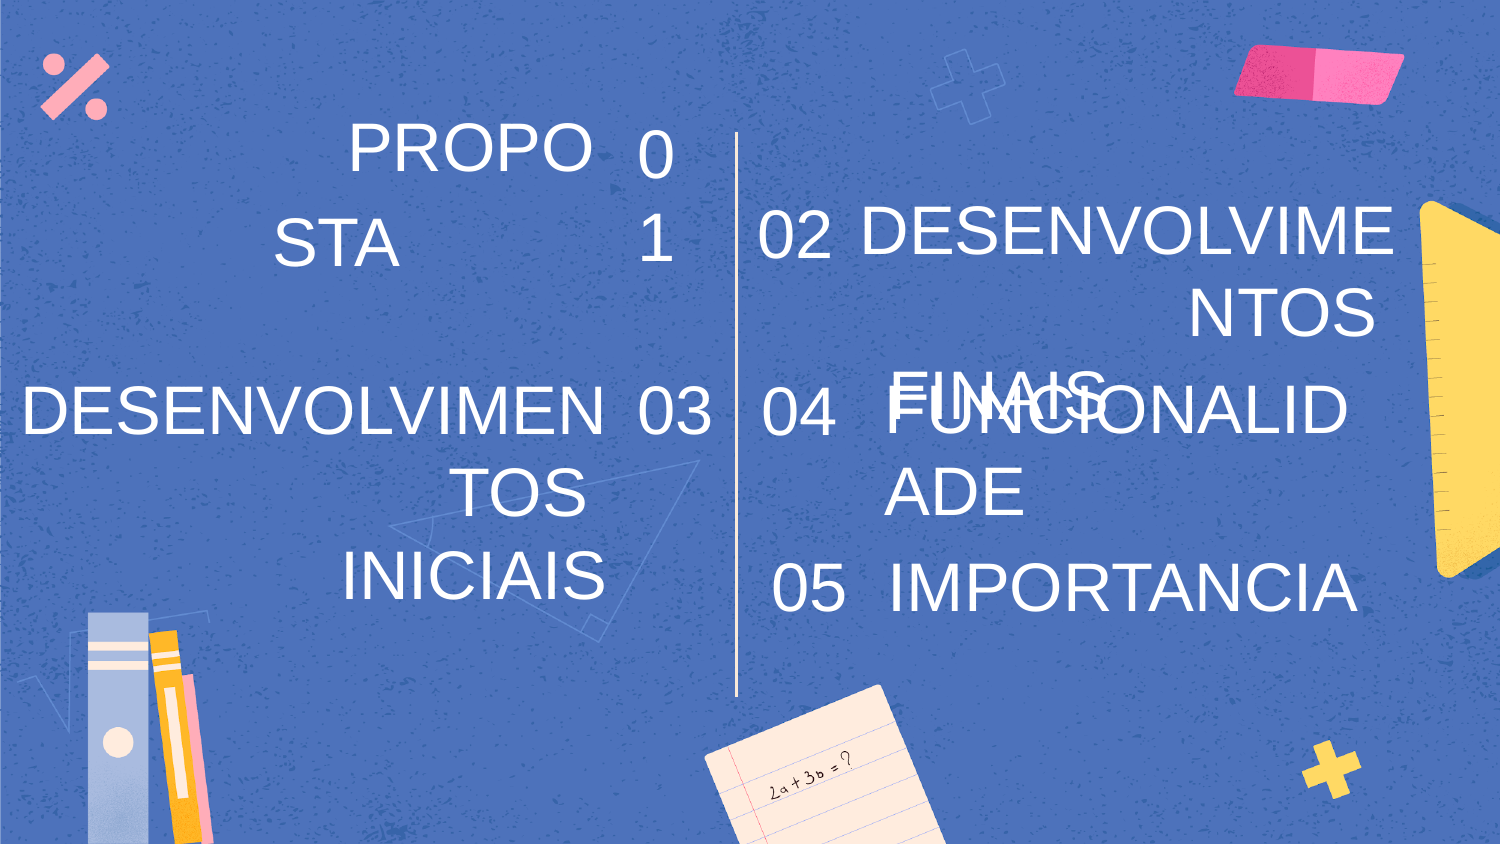

01
DESENVOLVIMENTOS
  FINAIS
02
# PROPOSTA
FUNCIONALIDADE
03
DESENVOLVIMENTOS
INICIAIS
04
05
IMPORTANCIA